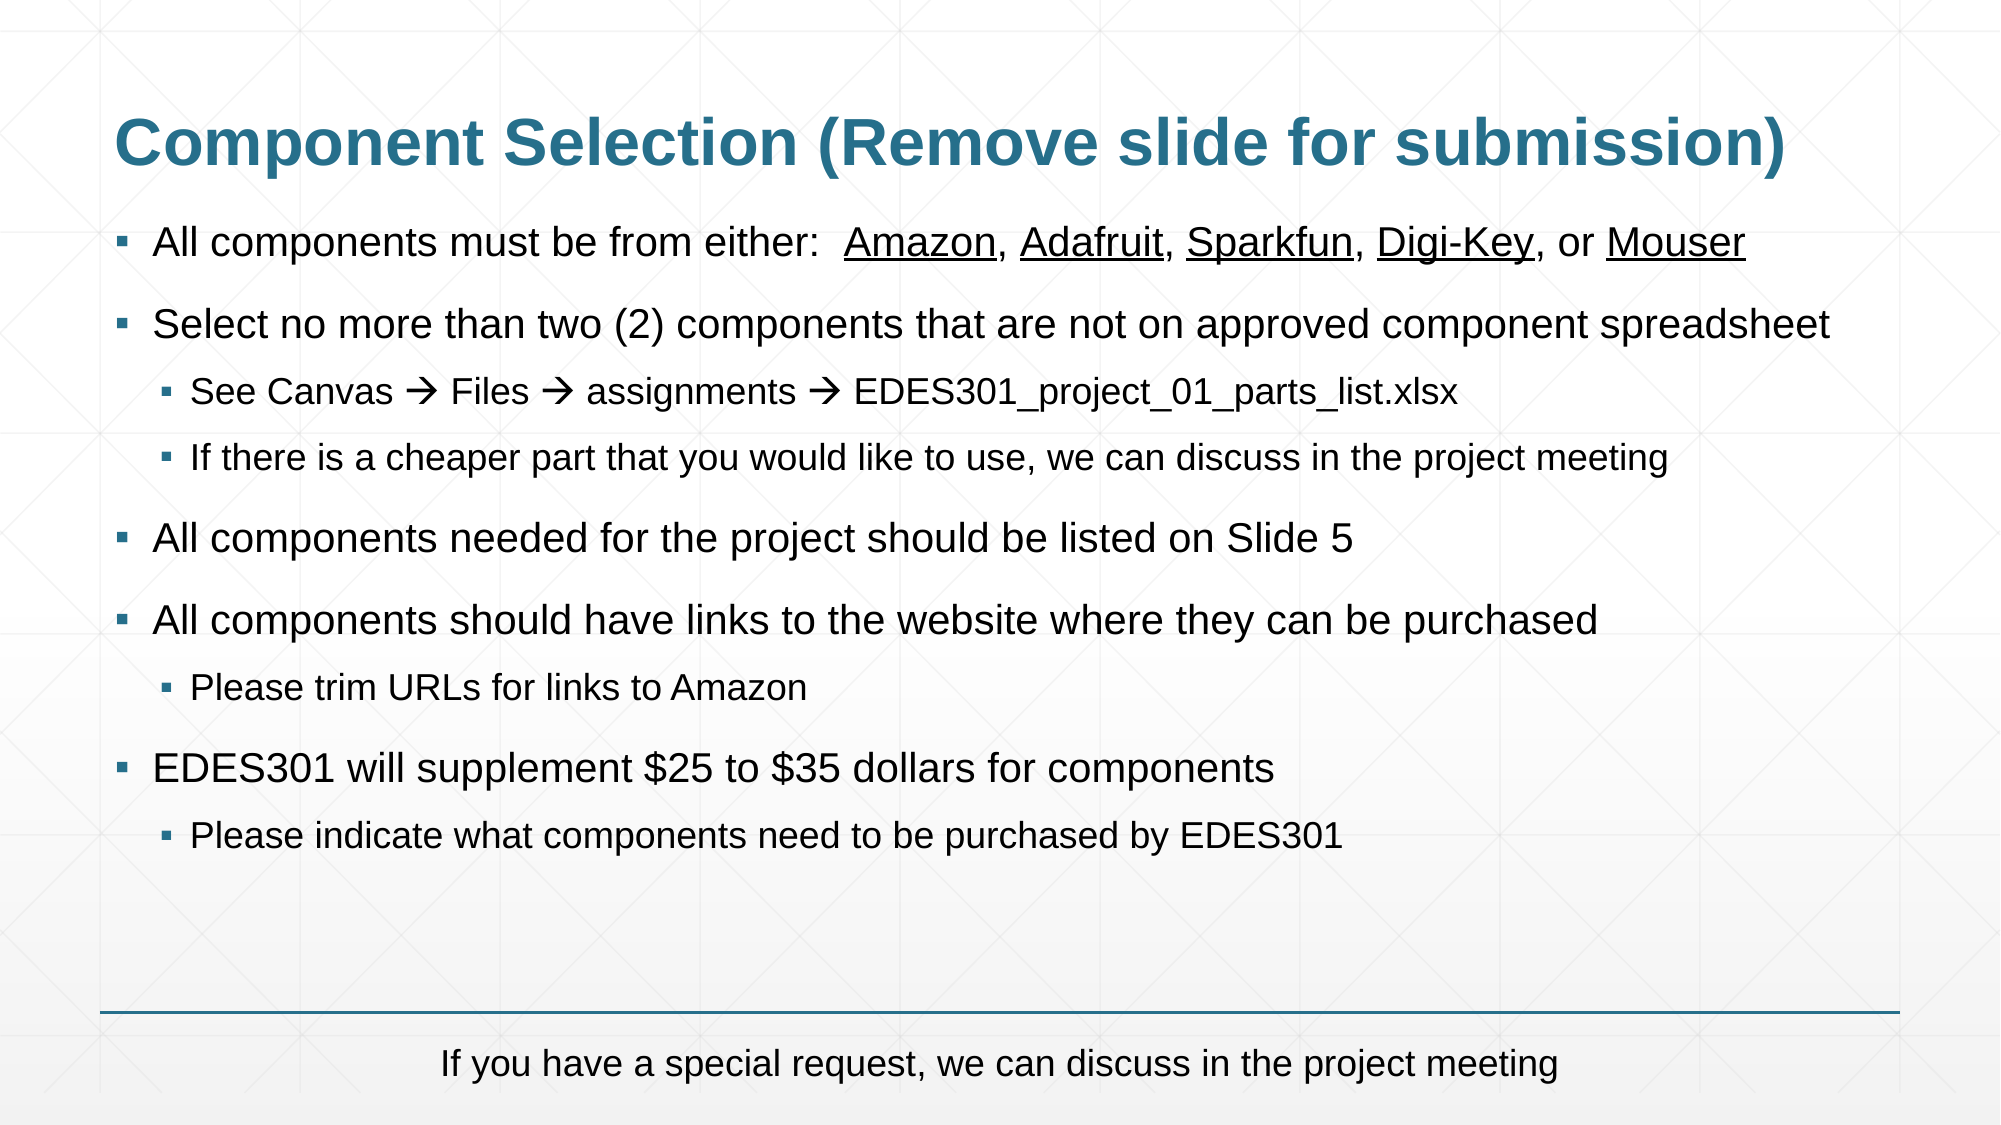

# Component Selection (Remove slide for submission)
All components must be from either:  Amazon, Adafruit, Sparkfun, Digi-Key, or Mouser
Select no more than two (2) components that are not on approved component spreadsheet
See Canvas 🡪 Files 🡪 assignments 🡪 EDES301_project_01_parts_list.xlsx
If there is a cheaper part that you would like to use, we can discuss in the project meeting
All components needed for the project should be listed on Slide 5
All components should have links to the website where they can be purchased
Please trim URLs for links to Amazon
EDES301 will supplement $25 to $35 dollars for components
Please indicate what components need to be purchased by EDES301

If you have a special request, we can discuss in the project meeting